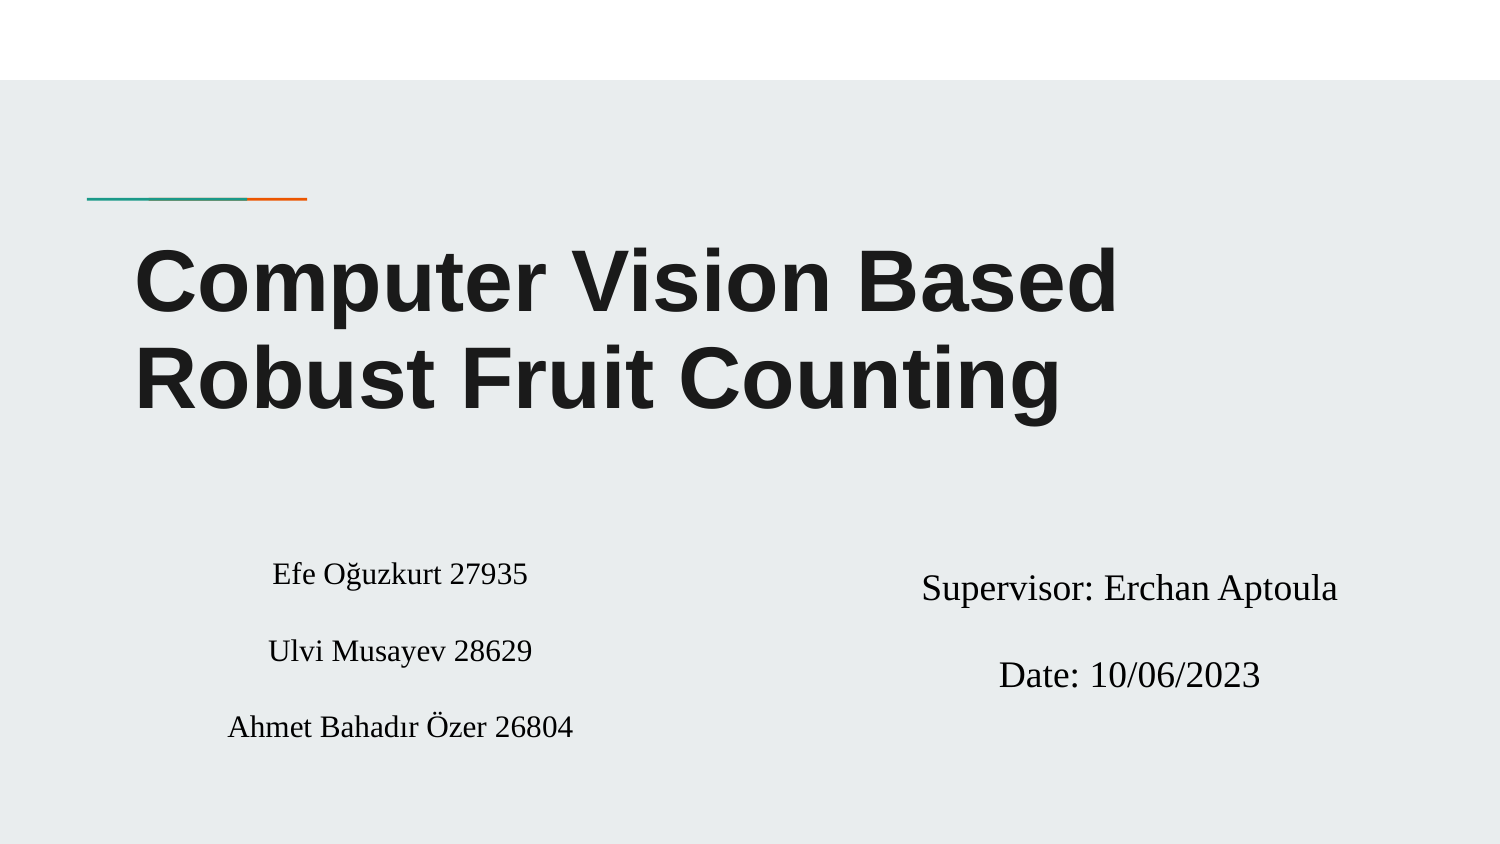

# Computer Vision Based Robust Fruit Counting

Efe Oğuzkurt 27935
Ulvi Musayev 28629
Ahmet Bahadır Özer 26804

Supervisor: Erchan Aptoula
Date: 10/06/2023